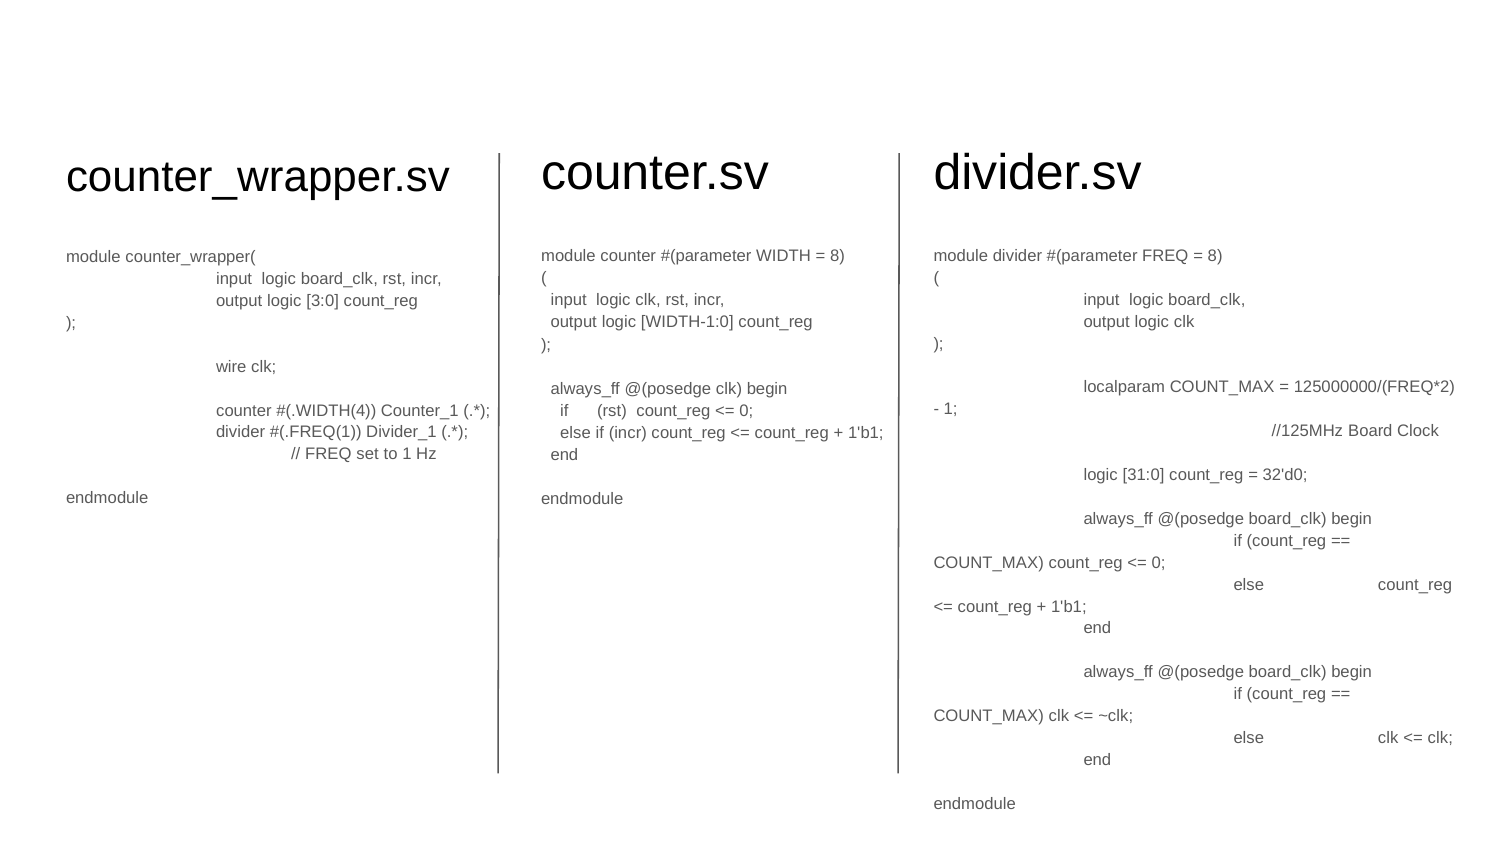

# counter_wrapper.sv
counter.sv
divider.sv
module counter #(parameter WIDTH = 8)
(
  input  logic clk, rst, incr,
  output logic [WIDTH-1:0] count_reg
);

  always_ff @(posedge clk) begin
    if      (rst)  count_reg <= 0;
    else if (incr) count_reg <= count_reg + 1'b1;
  end

endmodule

module divider #(parameter FREQ = 8)
(
	input  logic board_clk,
	output logic clk
);

	localparam COUNT_MAX = 125000000/(FREQ*2) - 1;
        //125MHz Board Clock

	logic [31:0] count_reg = 32'd0;

	always_ff @(posedge board_clk) begin
		if (count_reg == COUNT_MAX) count_reg <= 0;
		else                        count_reg <= count_reg + 1'b1;
	end

	always_ff @(posedge board_clk) begin
		if (count_reg == COUNT_MAX) clk <= ~clk;
		else                        clk <= clk;
	end

endmodule

module counter_wrapper(
	input  logic board_clk, rst, incr,
	output logic [3:0] count_reg
);

	wire clk;

	counter #(.WIDTH(4)) Counter_1 (.*);
	divider #(.FREQ(1)) Divider_1 (.*);
// FREQ set to 1 Hz

endmodule